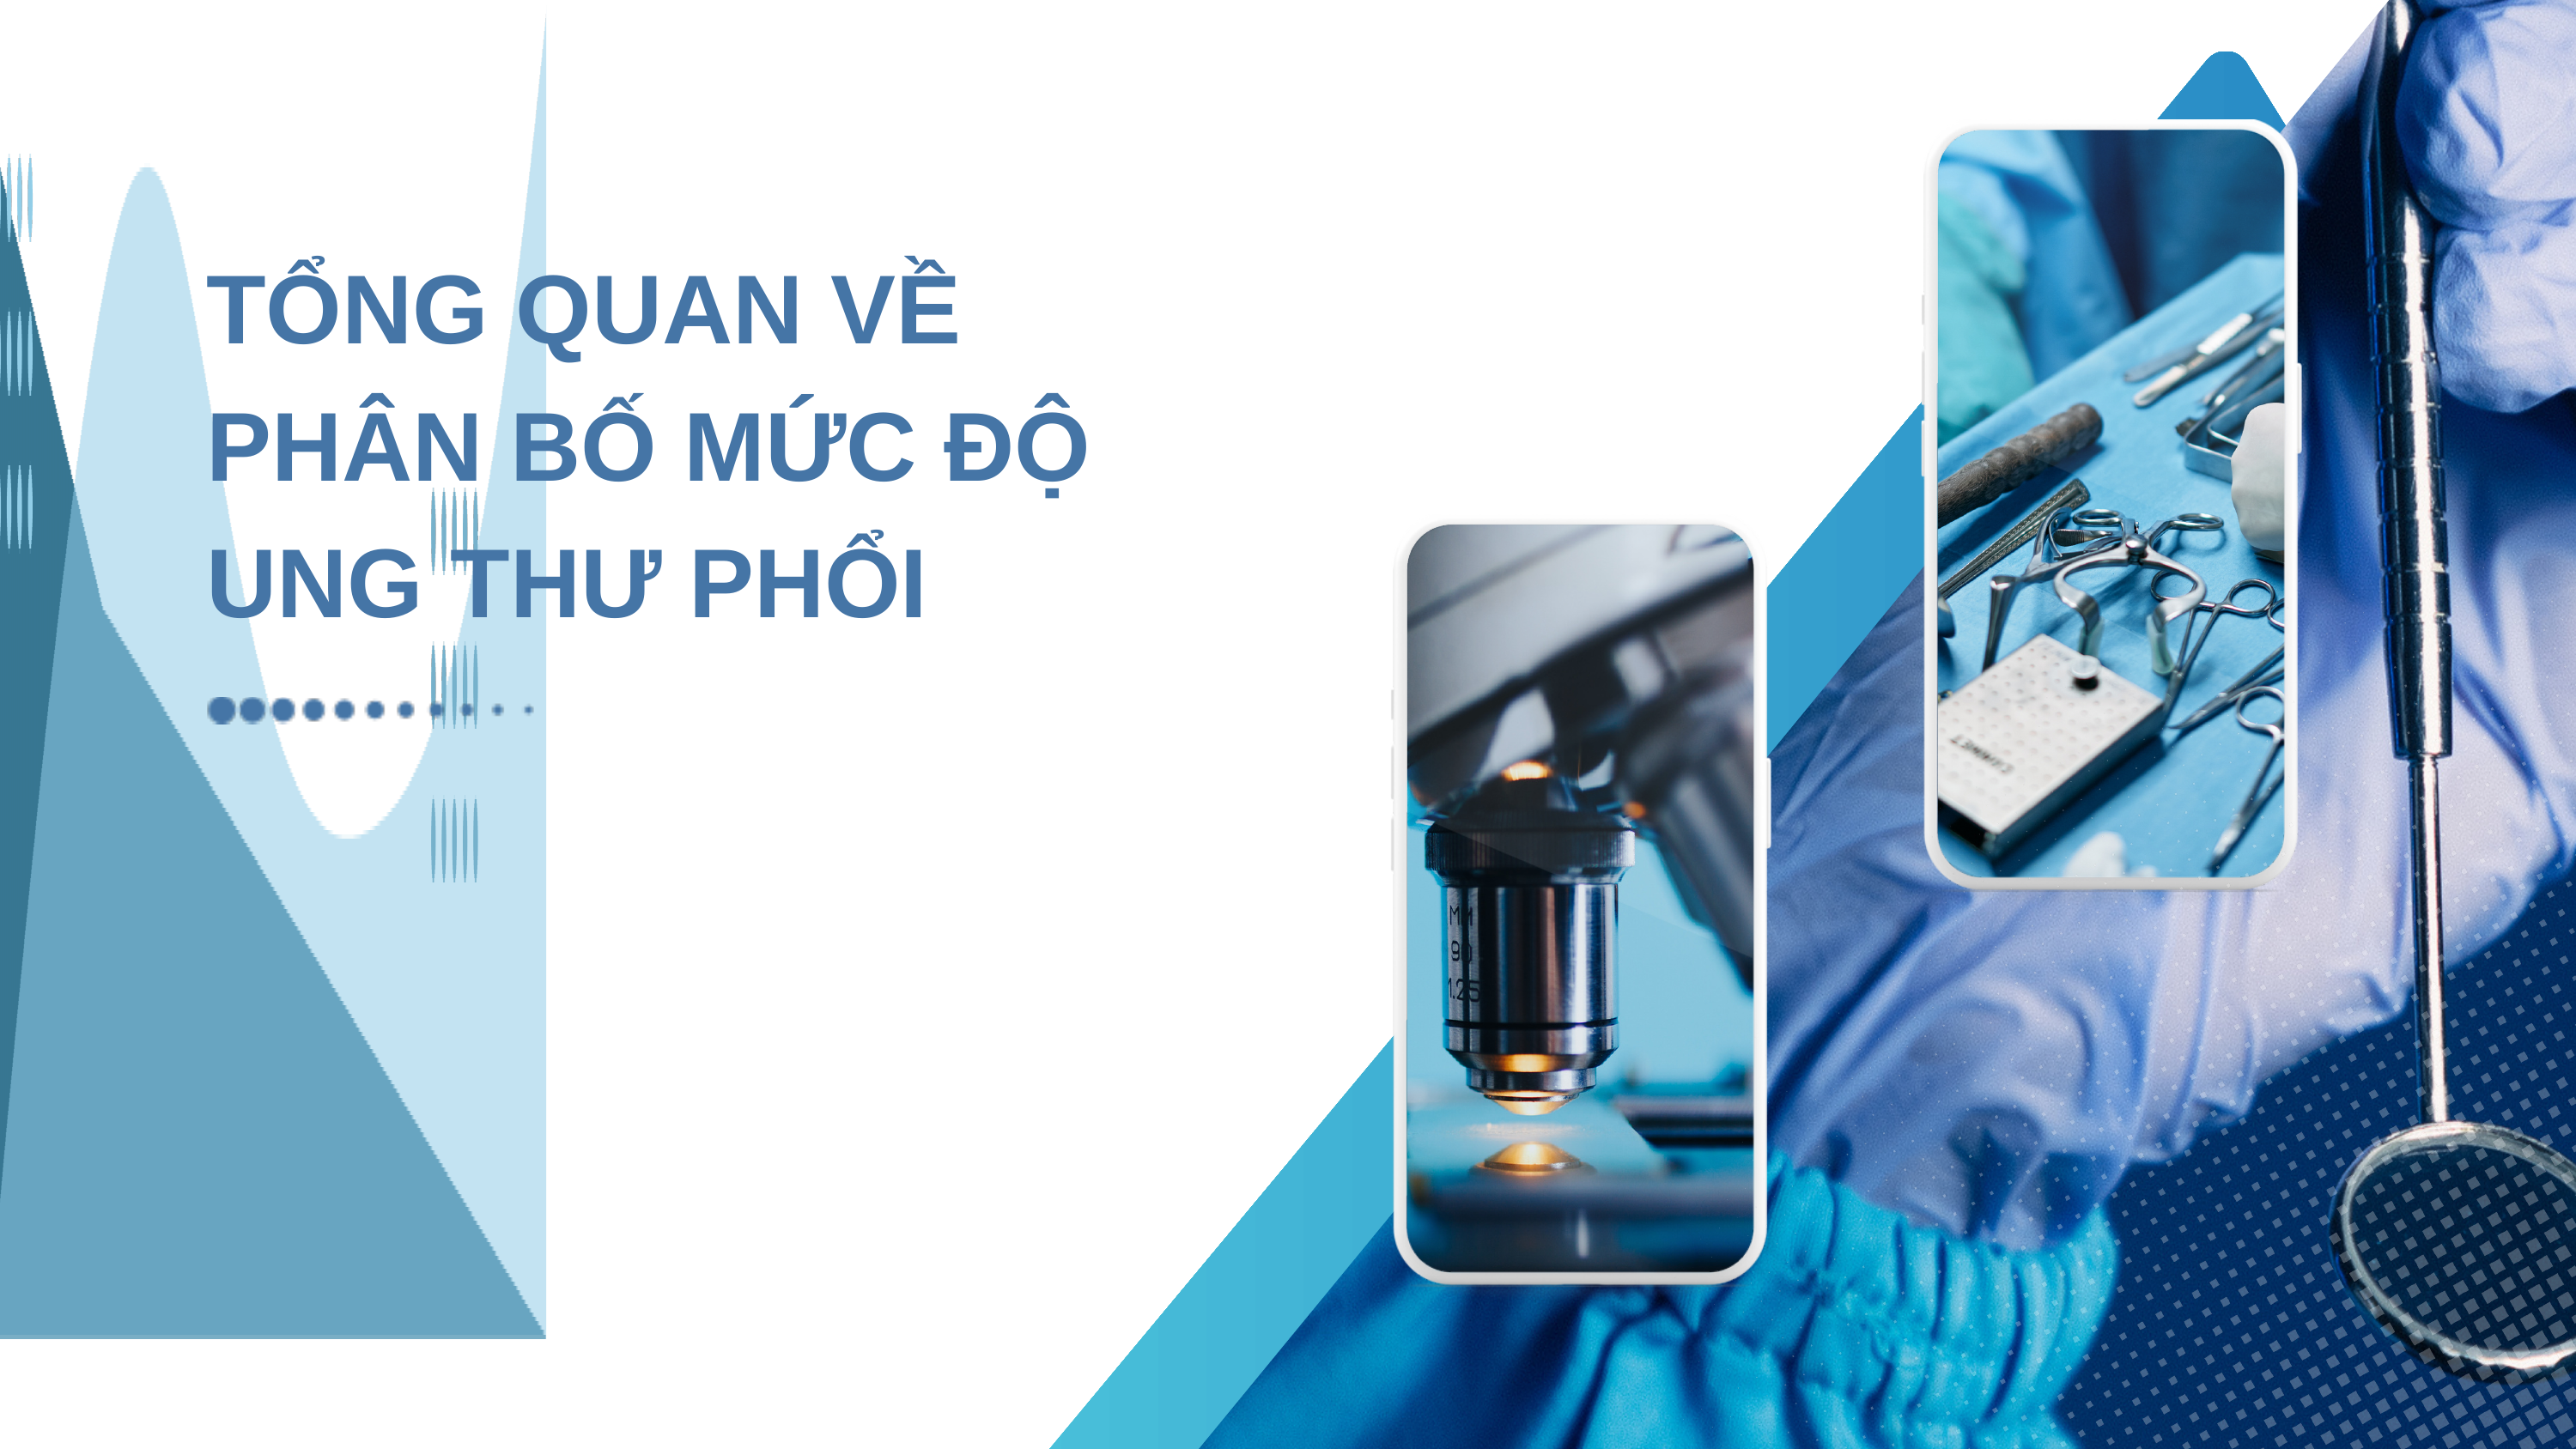

TỔNG QUAN VỀ PHÂN BỐ MỨC ĐỘ UNG THƯ PHỔI